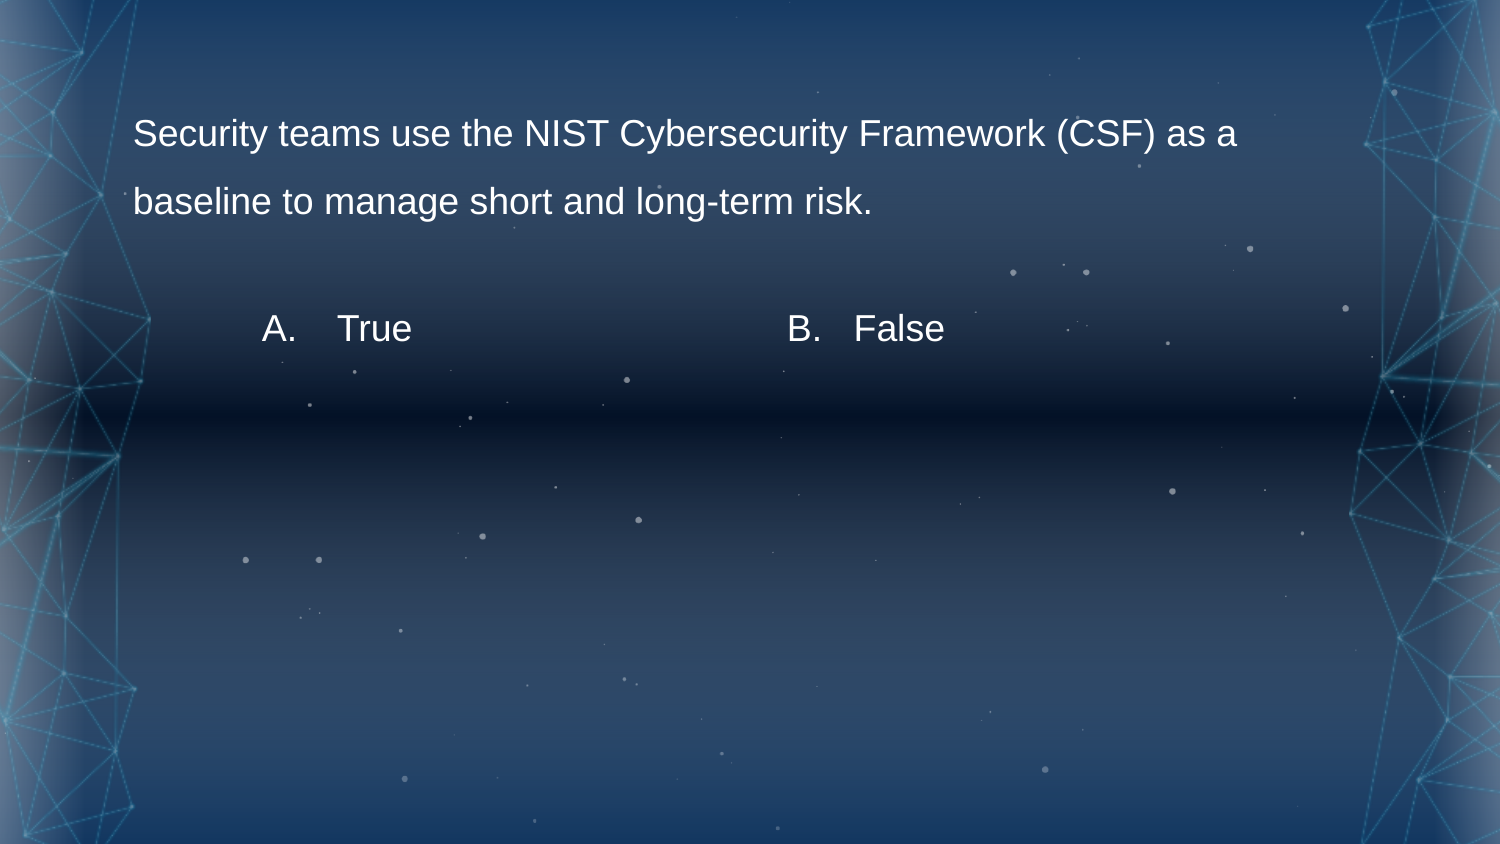

Security teams use the NIST Cybersecurity Framework (CSF) as a baseline to manage short and long-term risk.
True			B.   False